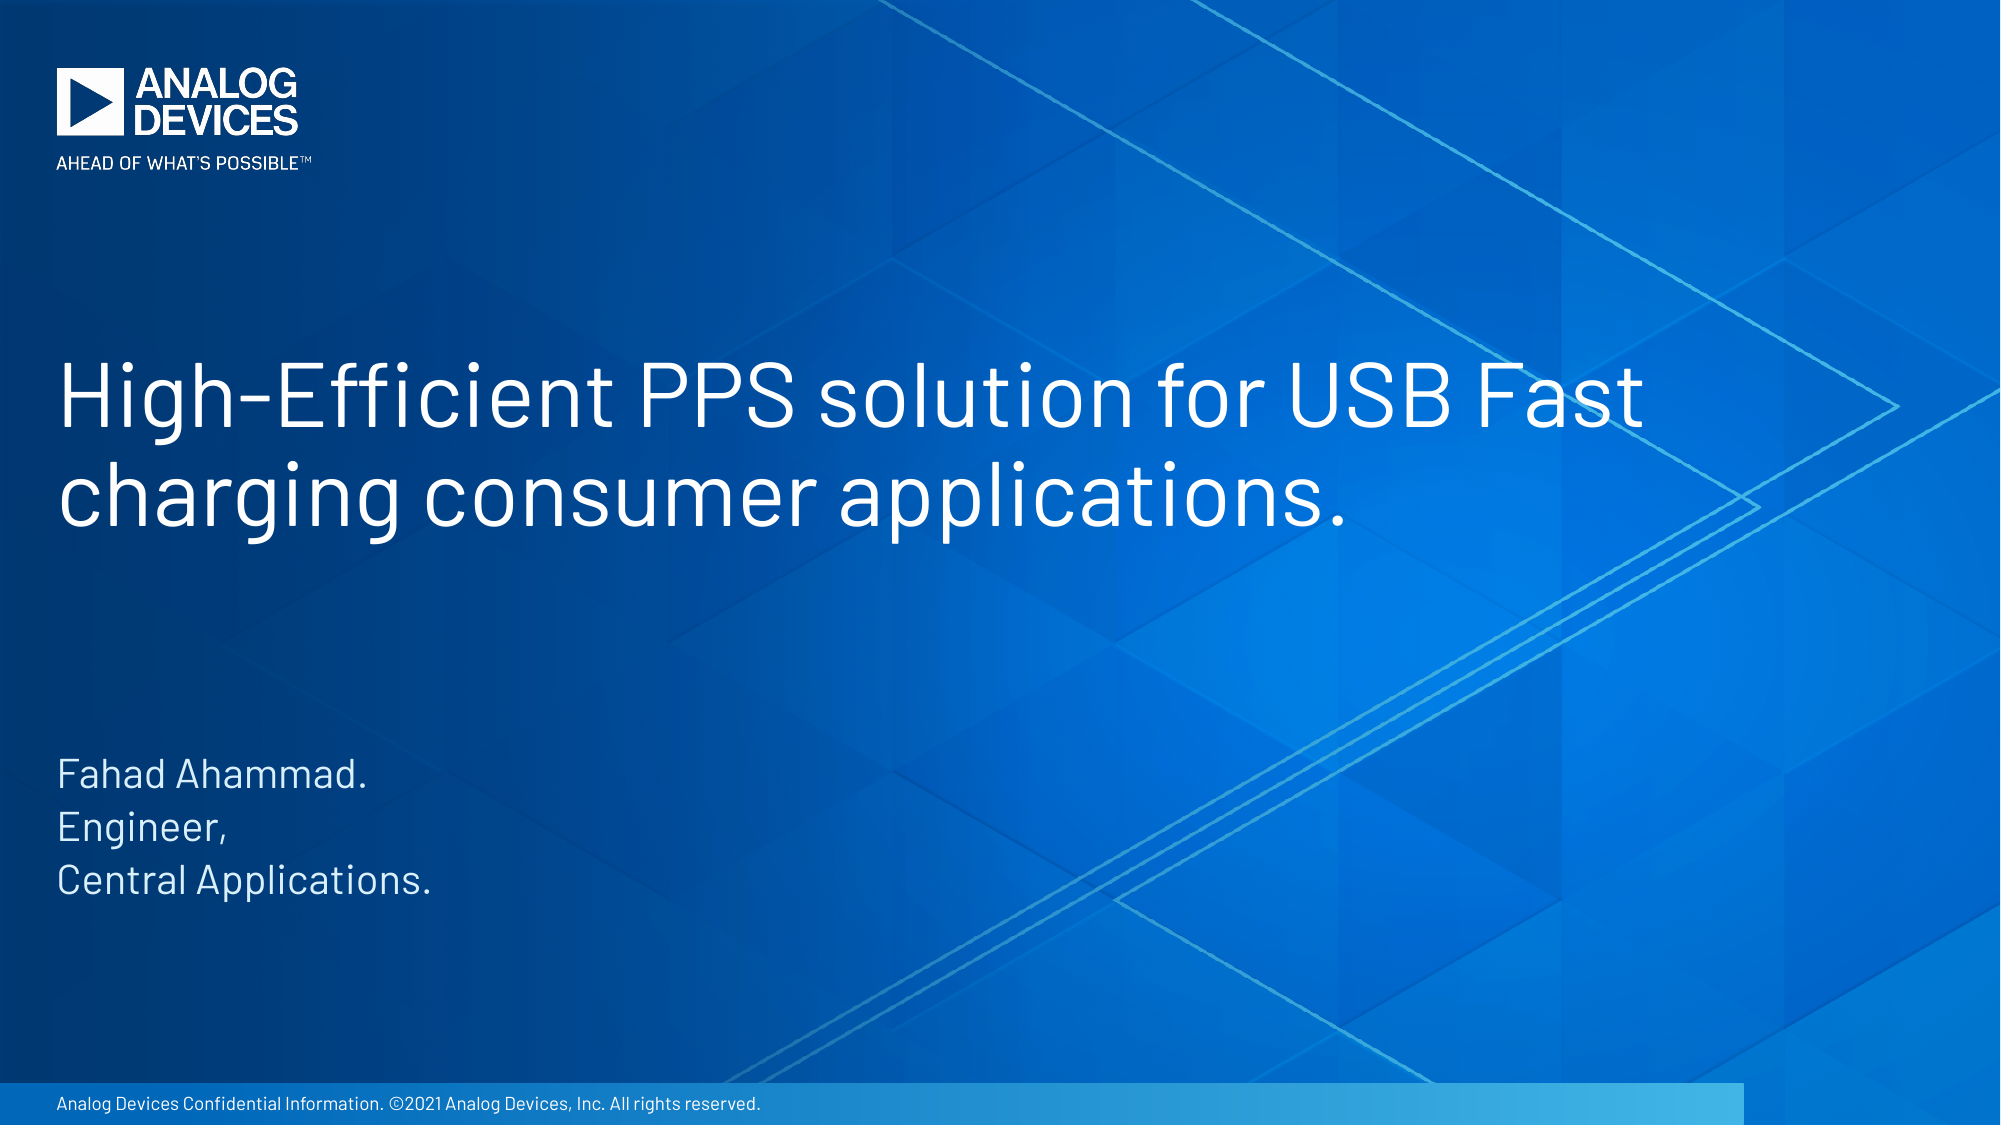

High-Efficient PPS solution for USB Fast charging consumer applications.
Fahad Ahammad.
Engineer,
Central Applications.
Analog Devices Confidential Information. ©2021 Analog Devices, Inc. All rights reserved.